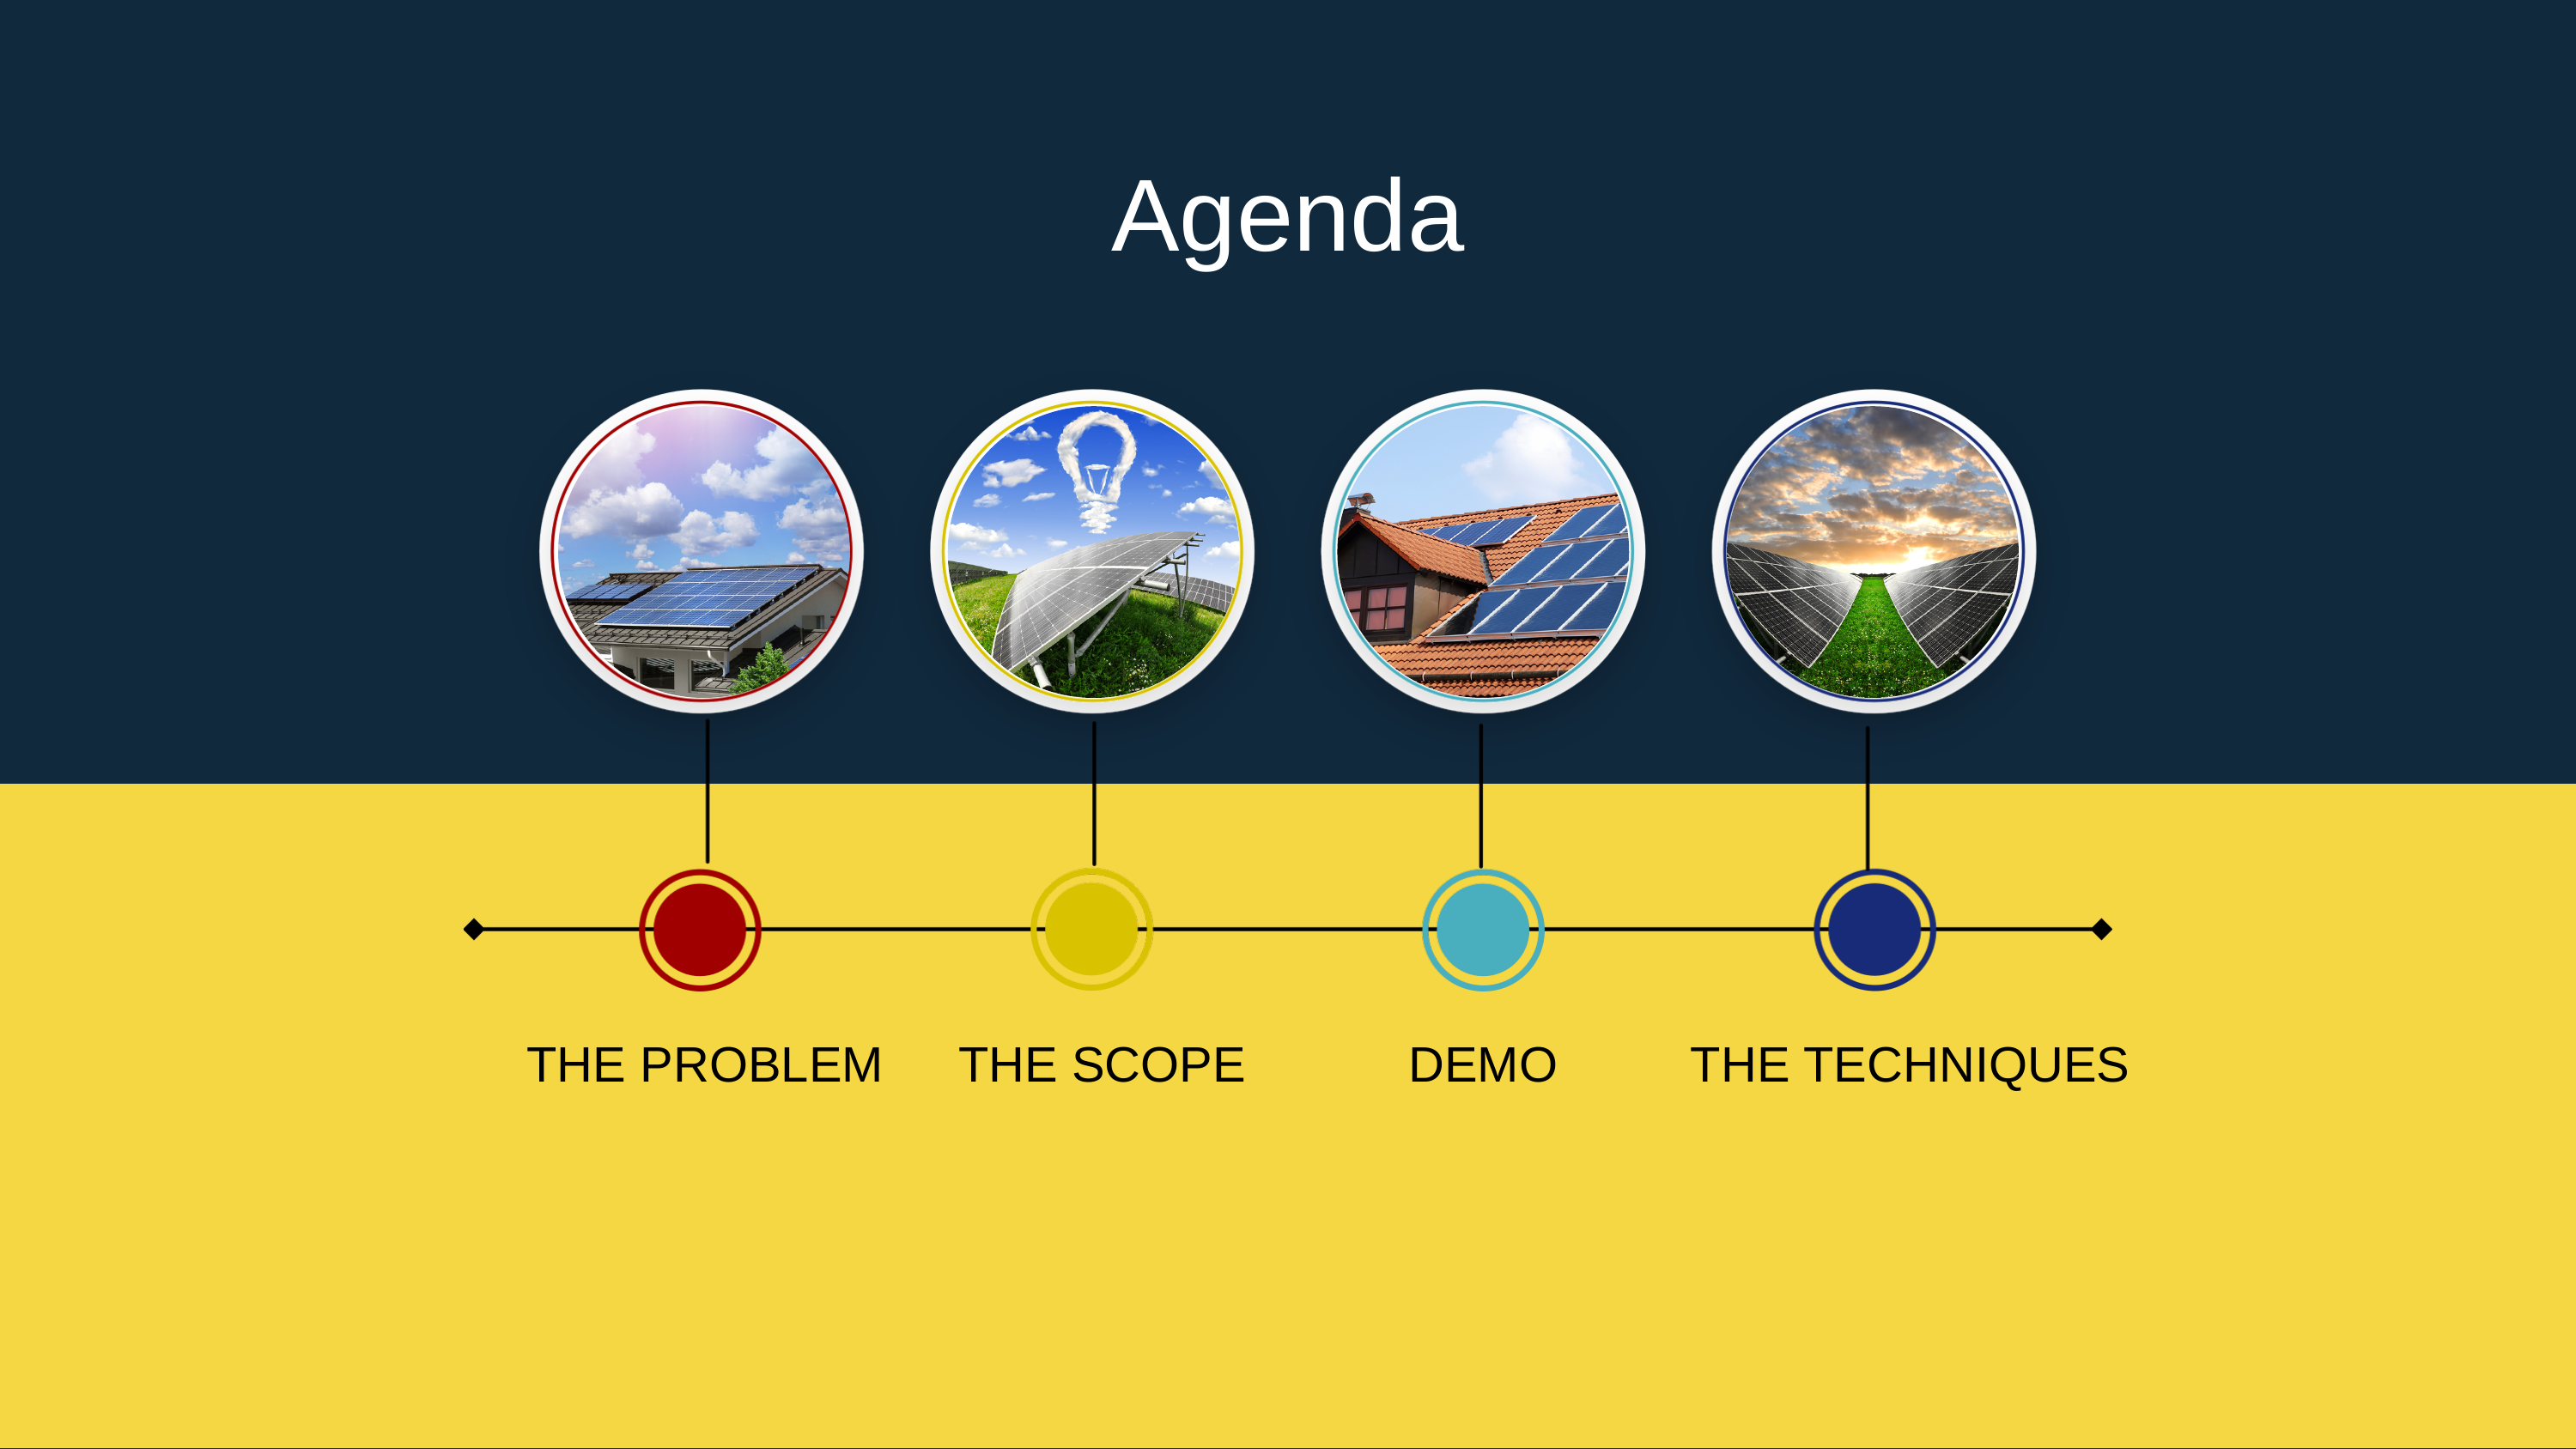

Agenda

THE PROBLEM
THE SCOPE
DEMO
THE TECHNIQUES